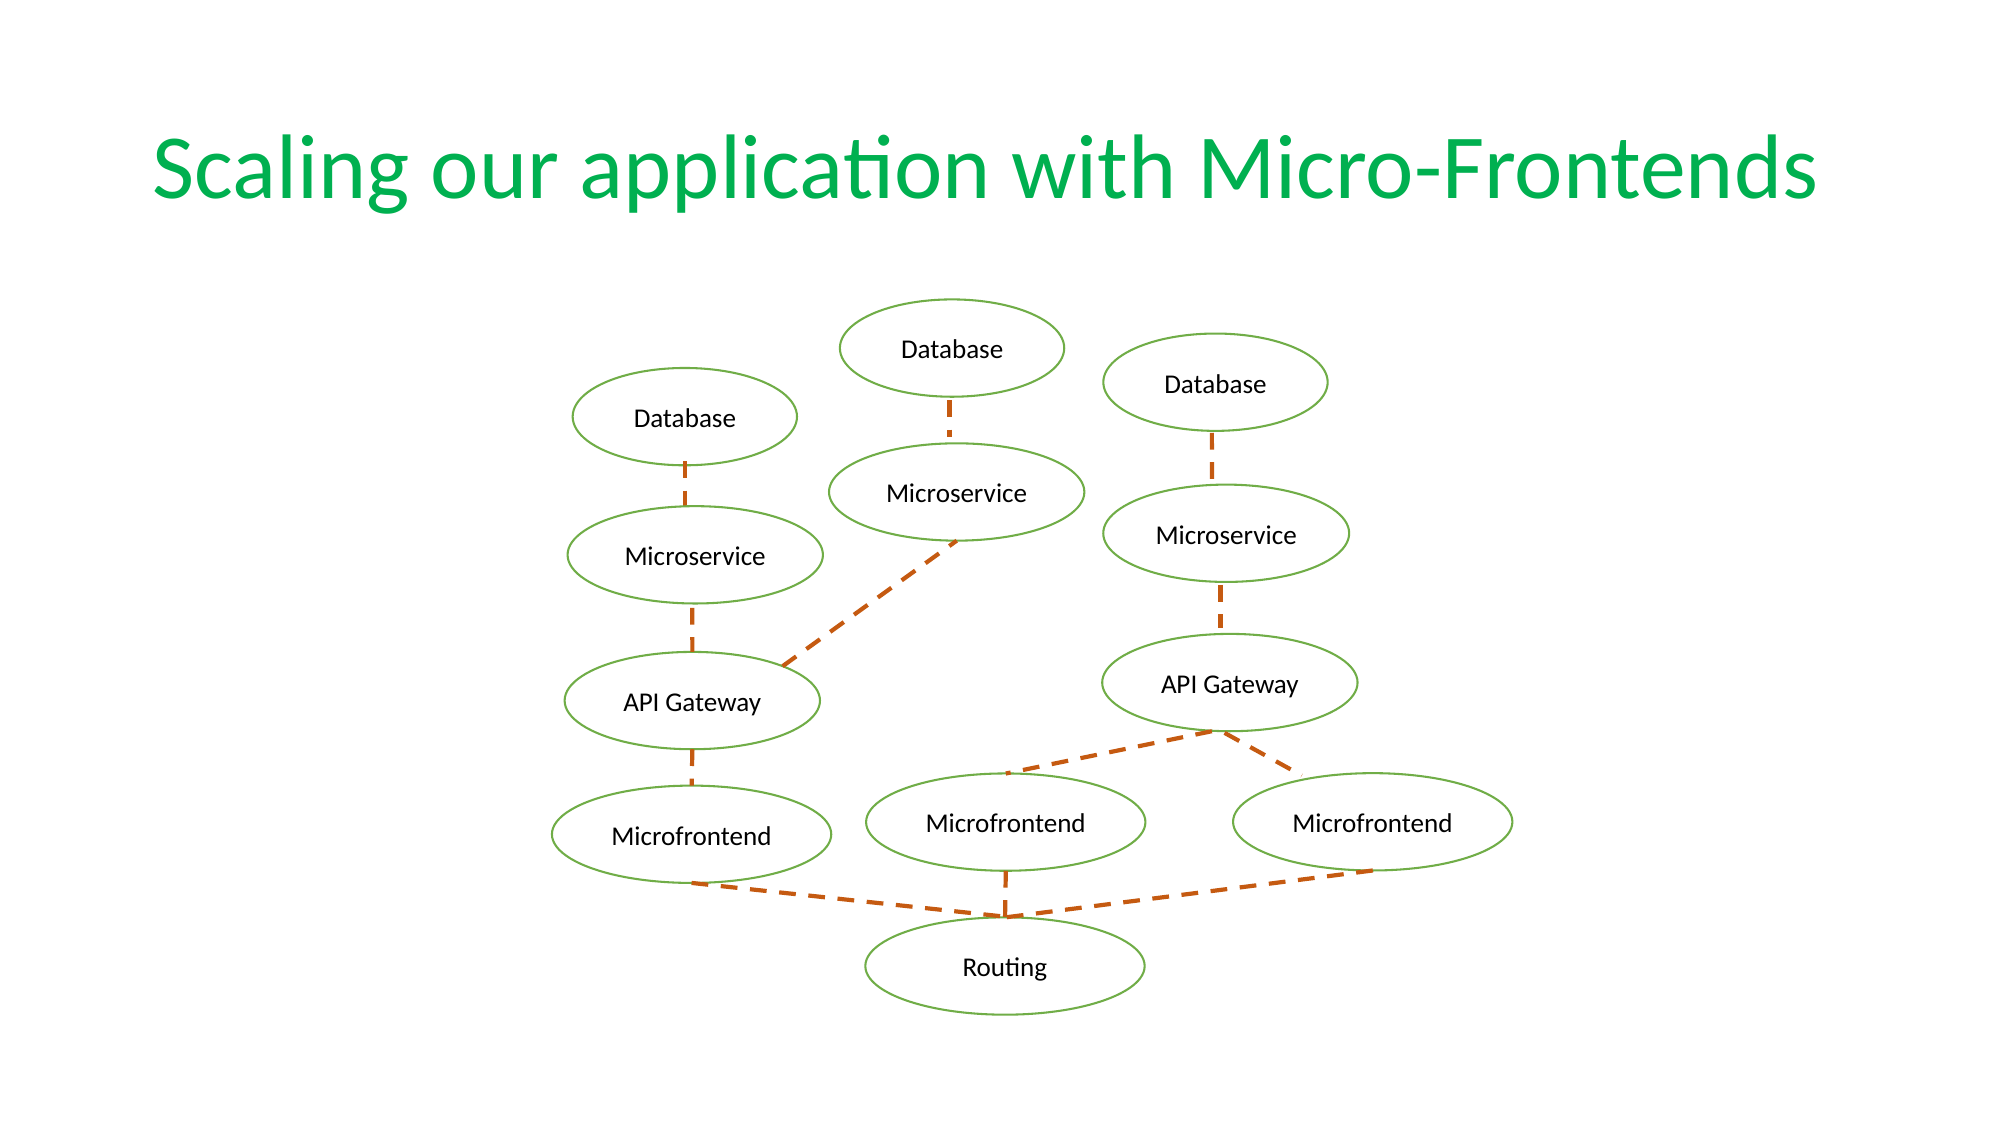

# Scaling our application with Micro-Frontends

Database
Database
Database
Microservice
Microservice
Microservice
API Gateway
API Gateway
Microfrontend
Microfrontend
Microfrontend
Routing